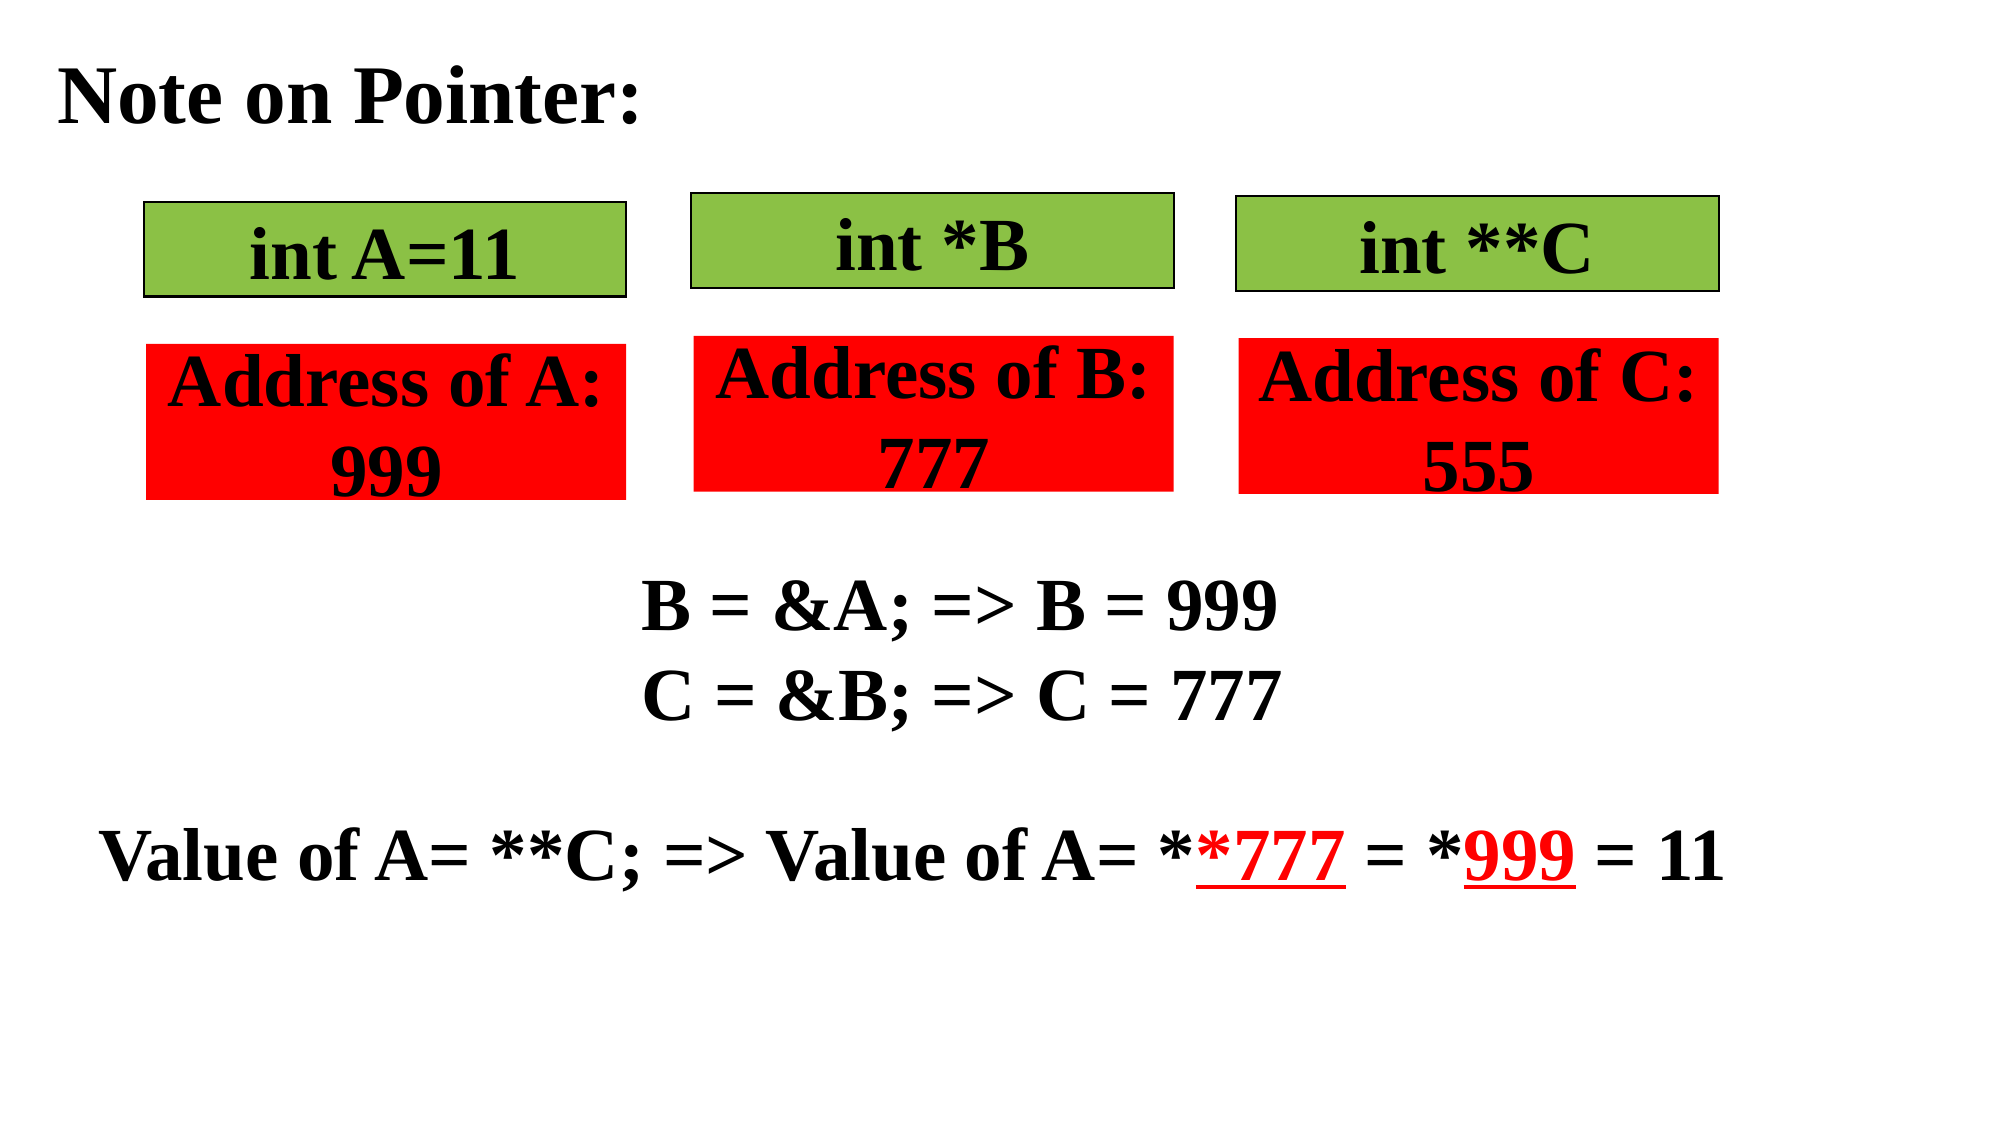

Note on Pointer:
int *B
int **C
int A=11
Address of B:
777
Address of C:
555
Address of A:
999
B = &A; => B = 999
C = &B; => C = 777
Value of A= **C; => Value of A= **777 = *999 = 11